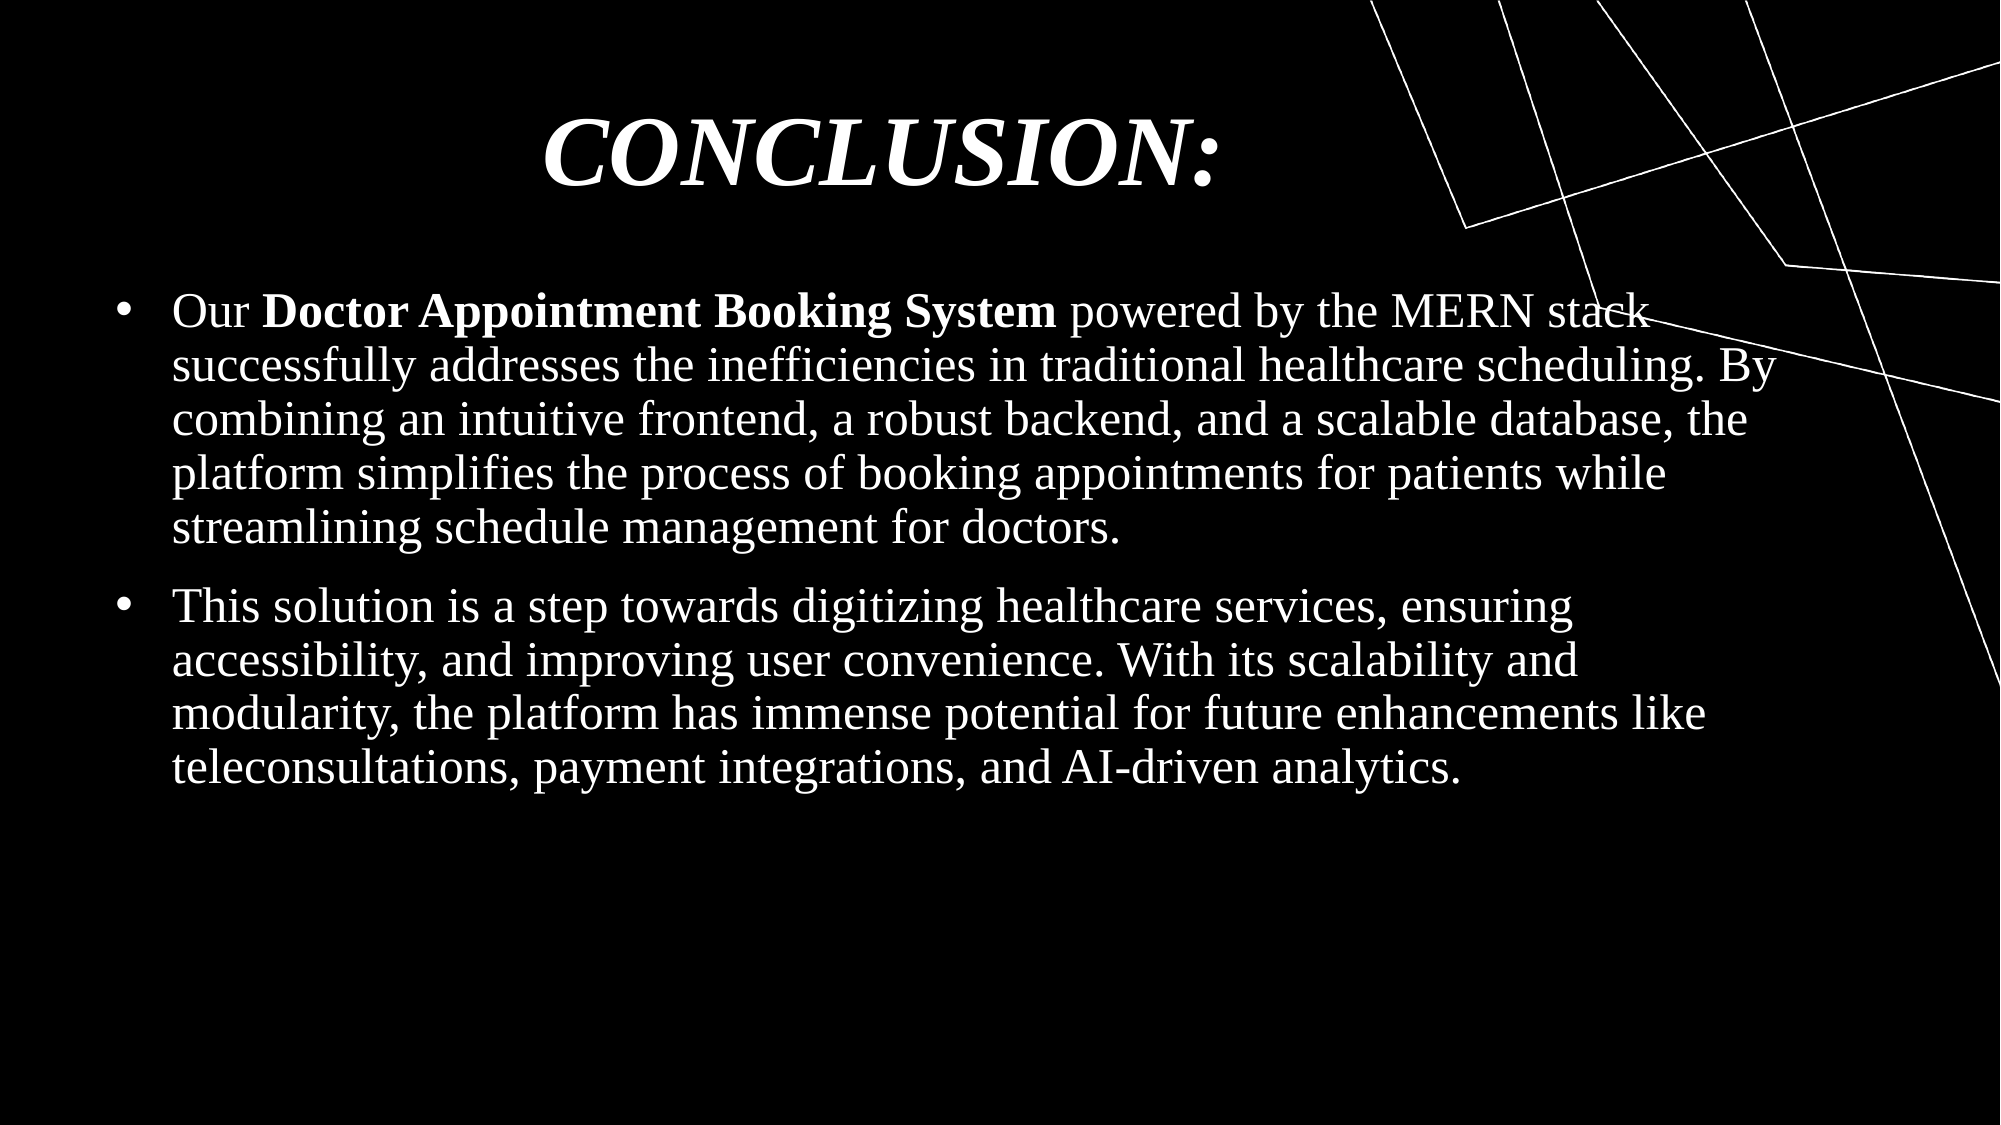

# CONCLUSION:
Our Doctor Appointment Booking System powered by the MERN stack successfully addresses the inefficiencies in traditional healthcare scheduling. By combining an intuitive frontend, a robust backend, and a scalable database, the platform simplifies the process of booking appointments for patients while streamlining schedule management for doctors.
This solution is a step towards digitizing healthcare services, ensuring accessibility, and improving user convenience. With its scalability and modularity, the platform has immense potential for future enhancements like teleconsultations, payment integrations, and AI-driven analytics.